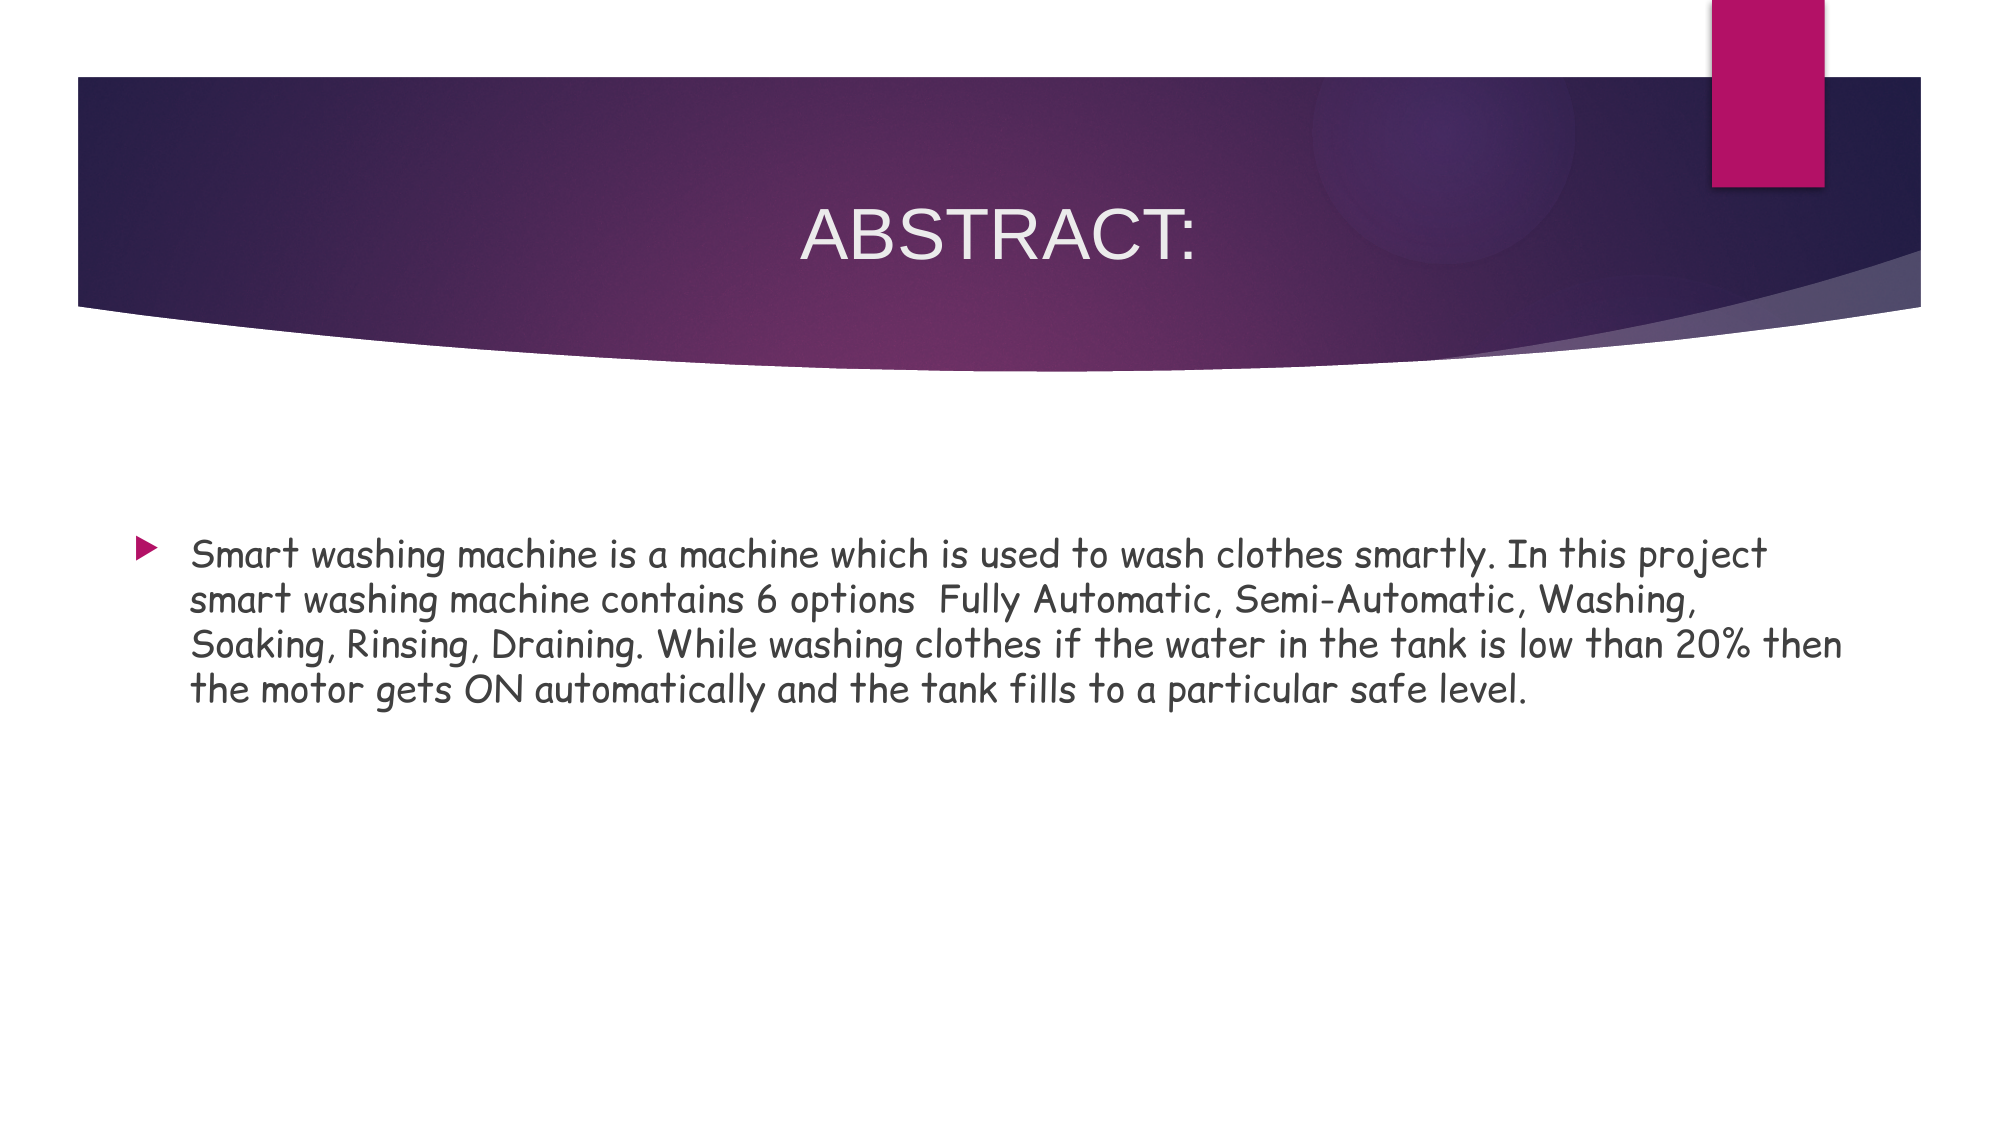

# ABSTRACT:

Smart washing machine is a machine which is used to wash clothes smartly. In this project smart washing machine contains 6 options  Fully Automatic, Semi-Automatic, Washing, Soaking, Rinsing, Draining. While washing clothes if the water in the tank is low than 20% then the motor gets ON automatically and the tank fills to a particular safe level.